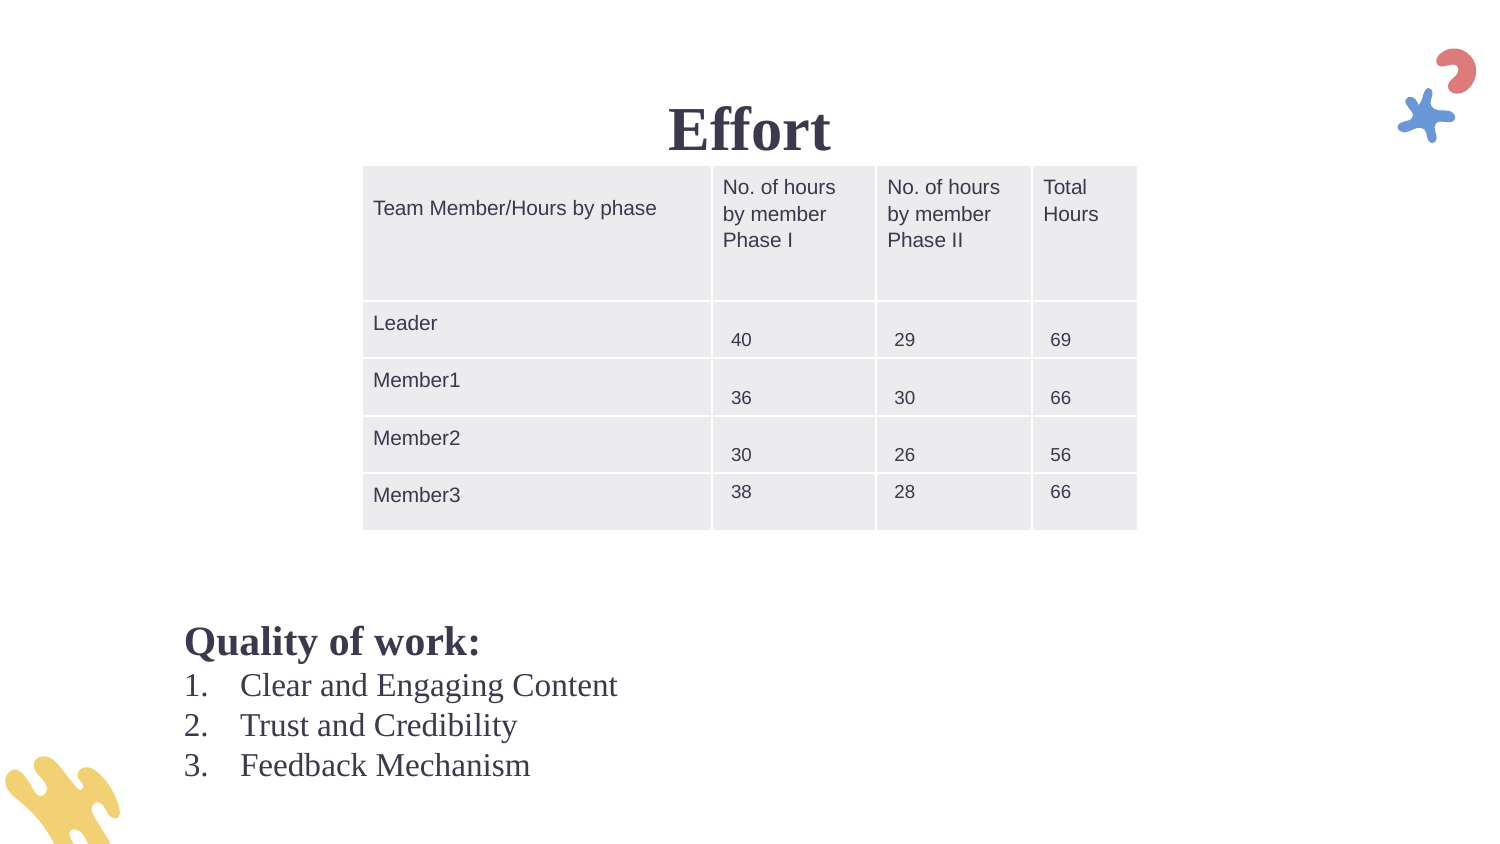

# Effort
| Team Member/Hours by phase | No. of hours by member Phase I | No. of hours by member Phase II | Total Hours |
| --- | --- | --- | --- |
| Leader | 40 | 29 | 69 |
| Member1 | 36 | 30 | 66 |
| Member2 | 30 | 26 | 56 |
| Member3 | 38 | 28 | 66 |

Quality of work:
Clear and Engaging Content
Trust and Credibility
Feedback Mechanism